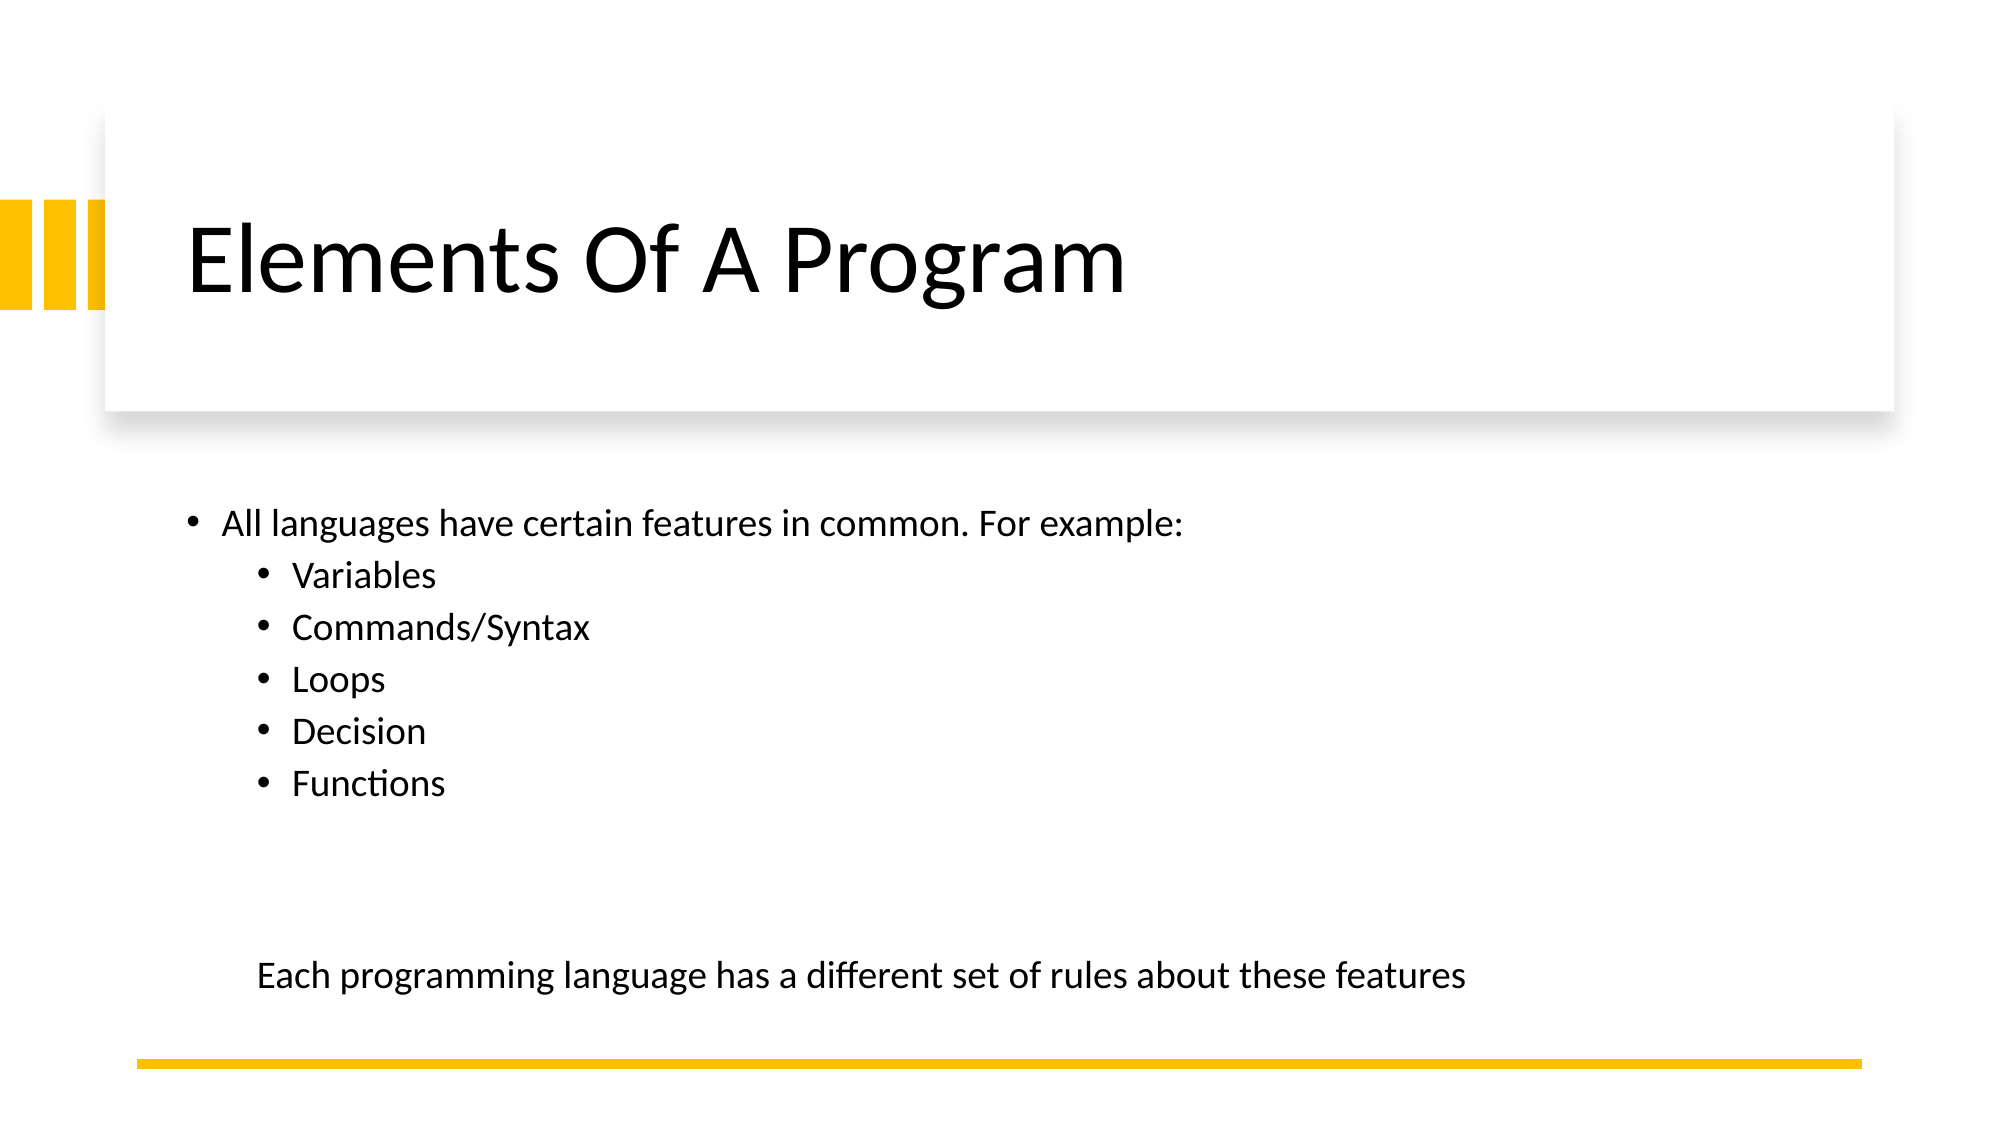

# Elements Of A Program

All languages have certain features in common. For example:
Variables
Commands/Syntax
Loops
Decision
Functions

Each programming language has a different set of rules about these features